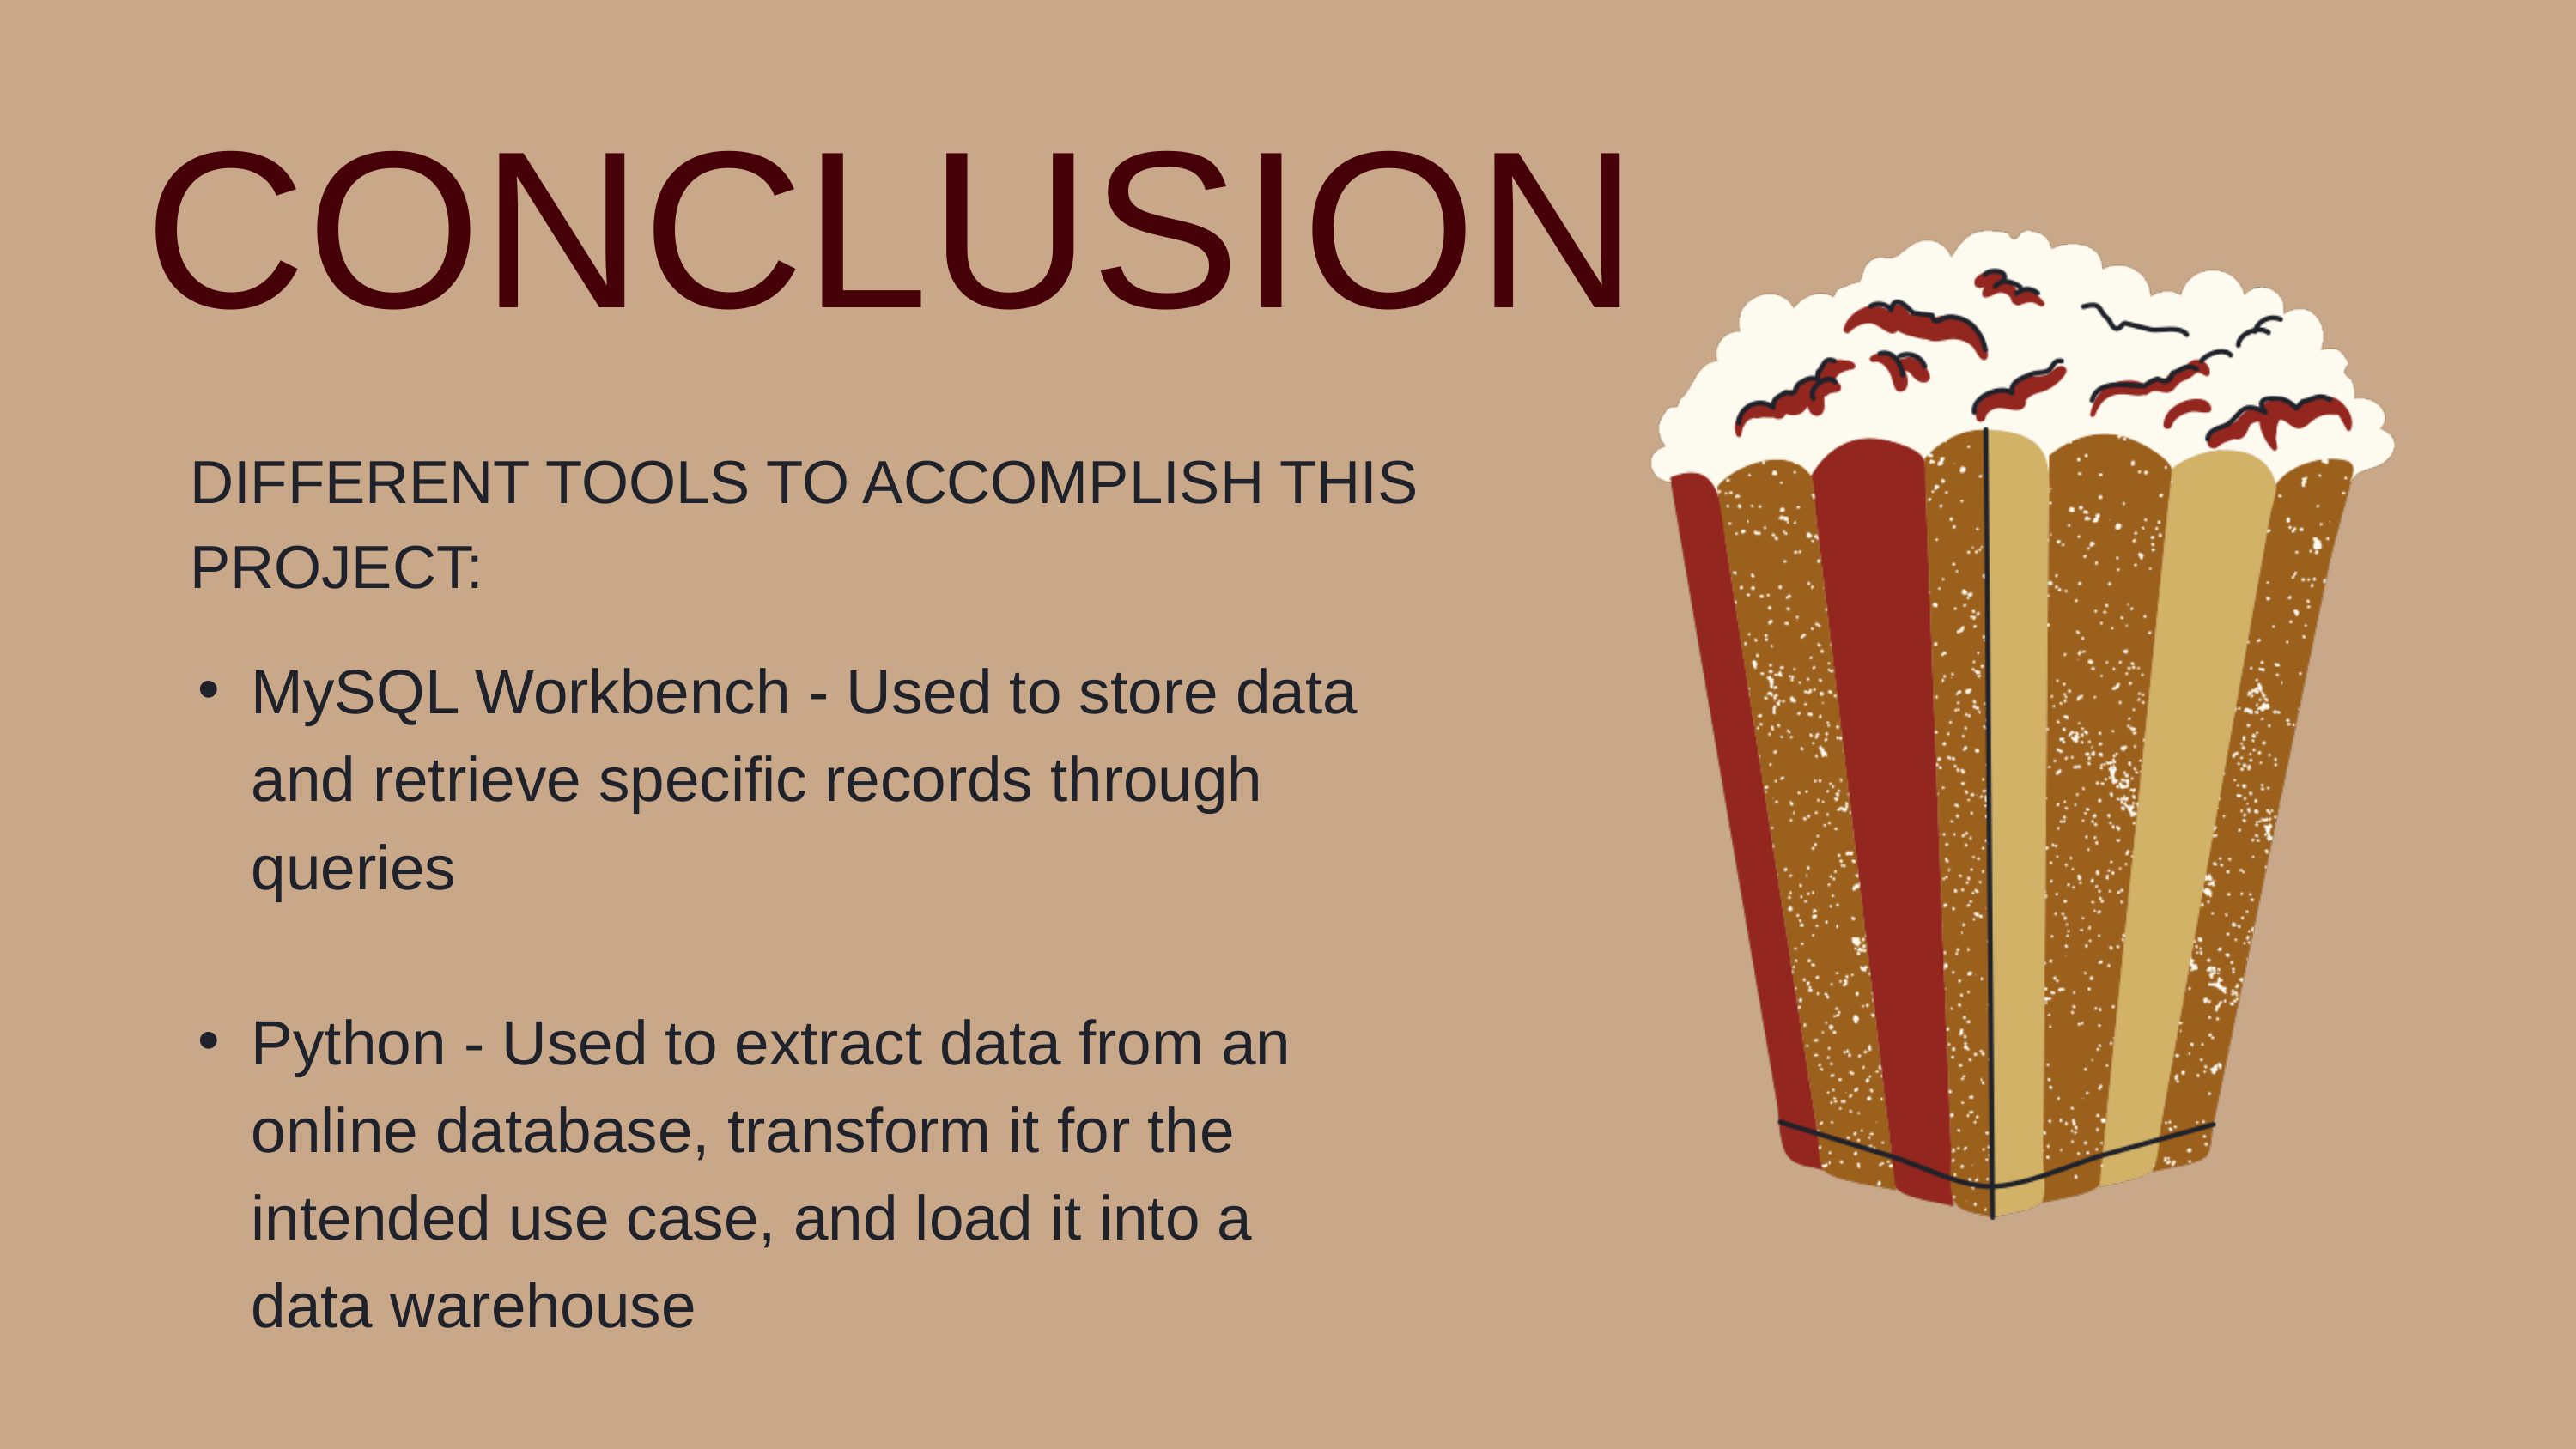

CONCLUSION

DIFFERENT TOOLS TO ACCOMPLISH THIS PROJECT:
MySQL Workbench - Used to store data and retrieve specific records through queries

Python - Used to extract data from an online database, transform it for the intended use case, and load it into a data warehouse